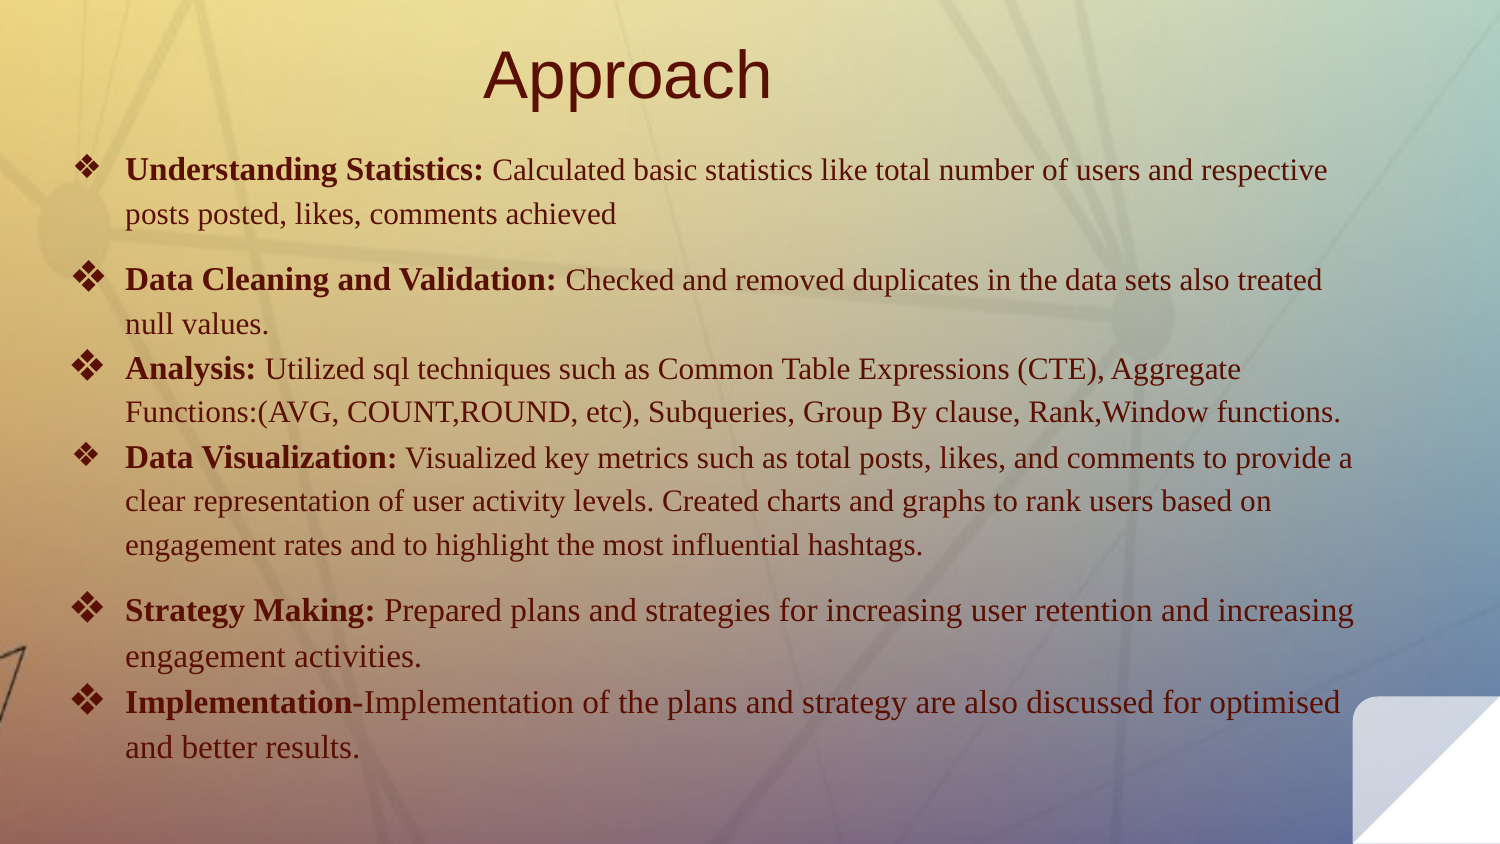

# Approach
Understanding Statistics: Calculated basic statistics like total number of users and respective posts posted, likes, comments achieved
Data Cleaning and Validation: Checked and removed duplicates in the data sets also treated null values.
Analysis: Utilized sql techniques such as Common Table Expressions (CTE), Aggregate Functions:(AVG, COUNT,ROUND, etc), Subqueries, Group By clause, Rank,Window functions.
Data Visualization: Visualized key metrics such as total posts, likes, and comments to provide a clear representation of user activity levels. Created charts and graphs to rank users based on engagement rates and to highlight the most influential hashtags.
Strategy Making: Prepared plans and strategies for increasing user retention and increasing engagement activities.
Implementation-Implementation of the plans and strategy are also discussed for optimised and better results.